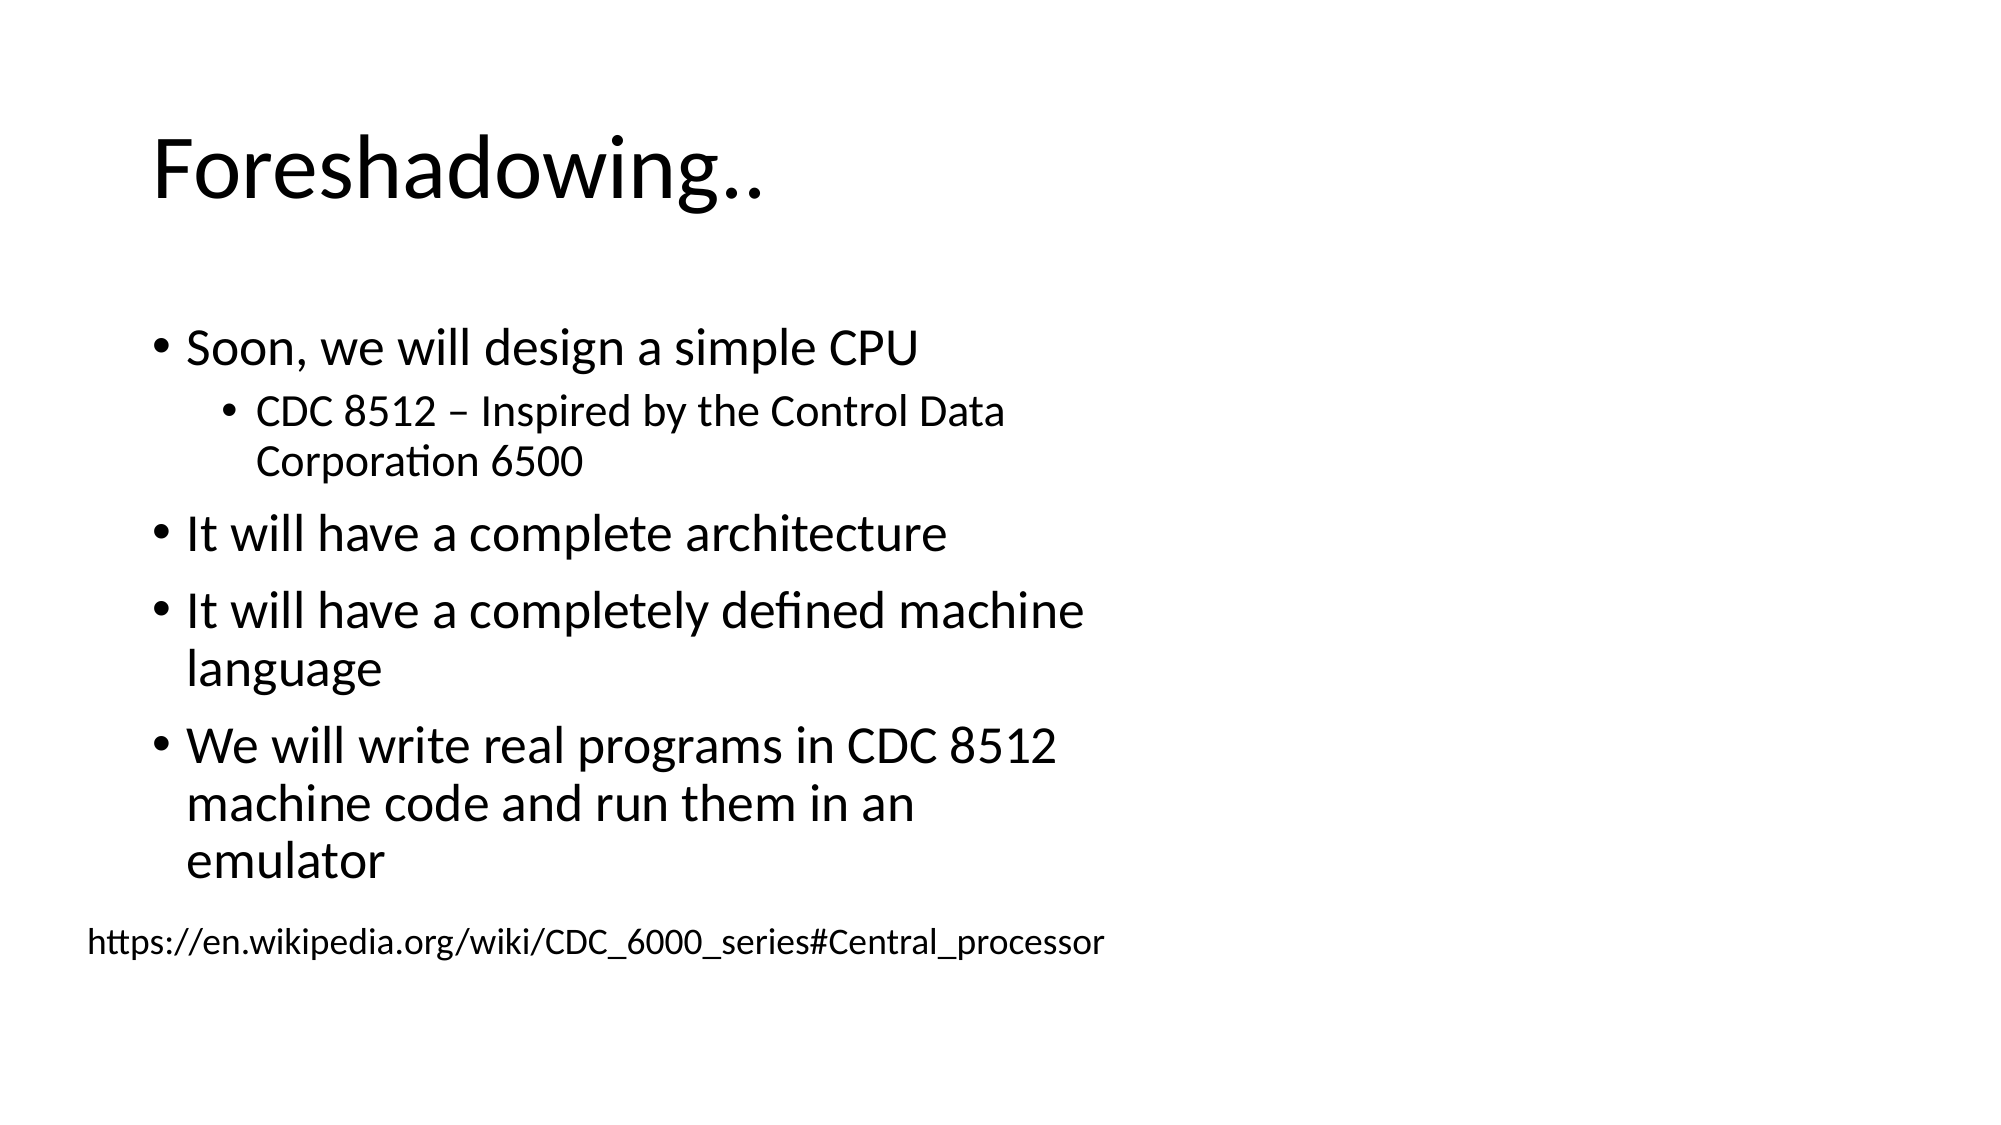

# Foreshadowing..
Soon, we will design a simple CPU
CDC 8512 – Inspired by the Control Data Corporation 6500
It will have a complete architecture
It will have a completely defined machine language
We will write real programs in CDC 8512 machine code and run them in an emulator
https://en.wikipedia.org/wiki/CDC_6000_series#Central_processor